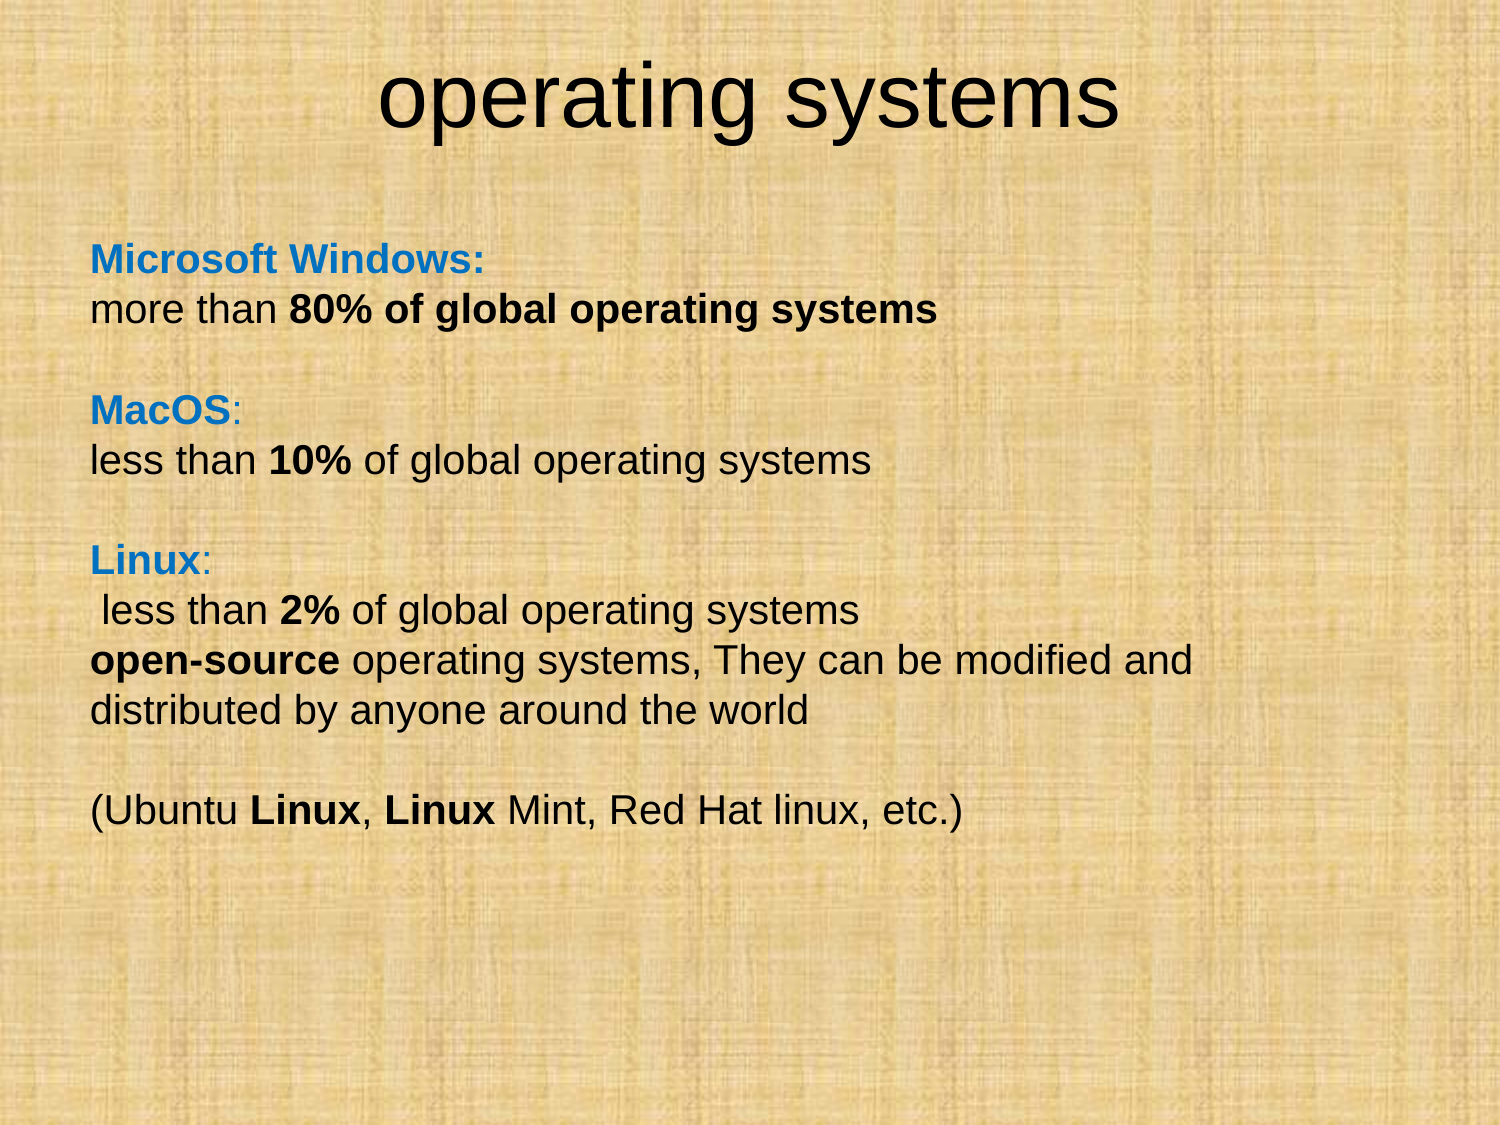

# operating systems
Microsoft Windows:
more than 80% of global operating systems

MacOS:
less than 10% of global operating systems

Linux:
 less than 2% of global operating systems
open-source operating systems, They can be modified and distributed by anyone around the world

(Ubuntu Linux, Linux Mint, Red Hat linux, etc.)